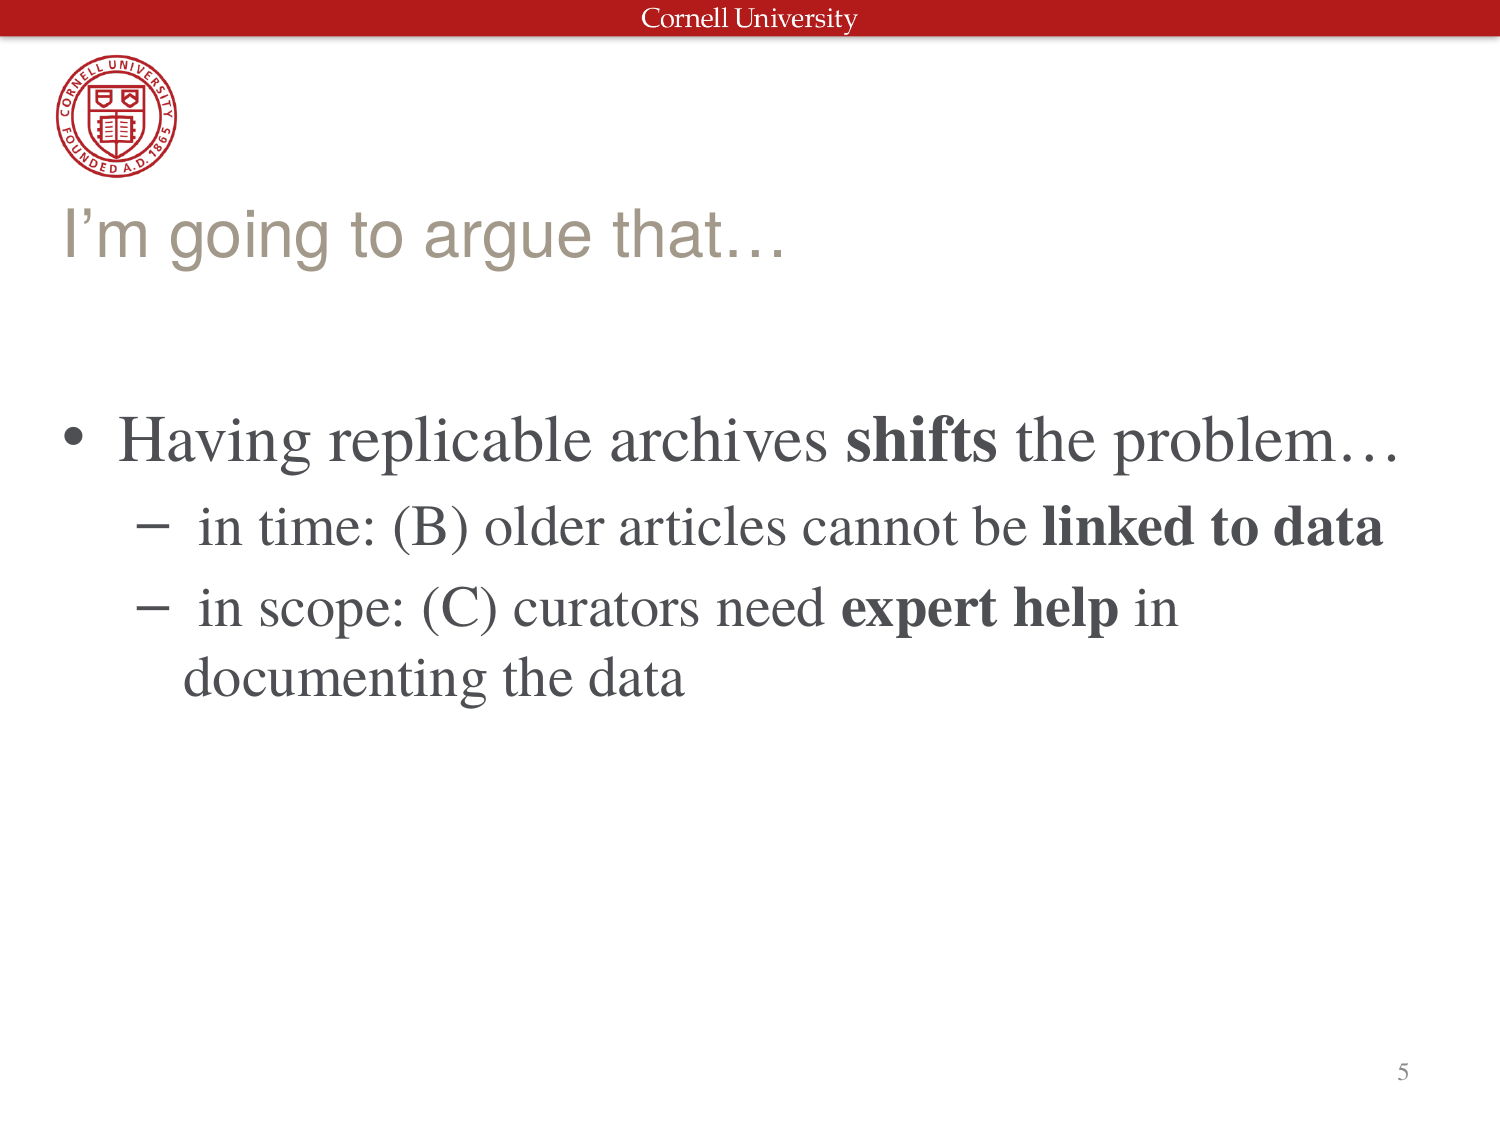

# I’m going to argue that…
Having replicable archives shifts the problem…
 in time: (B) older articles cannot be linked to data
 in scope: (C) curators need expert help in documenting the data
5